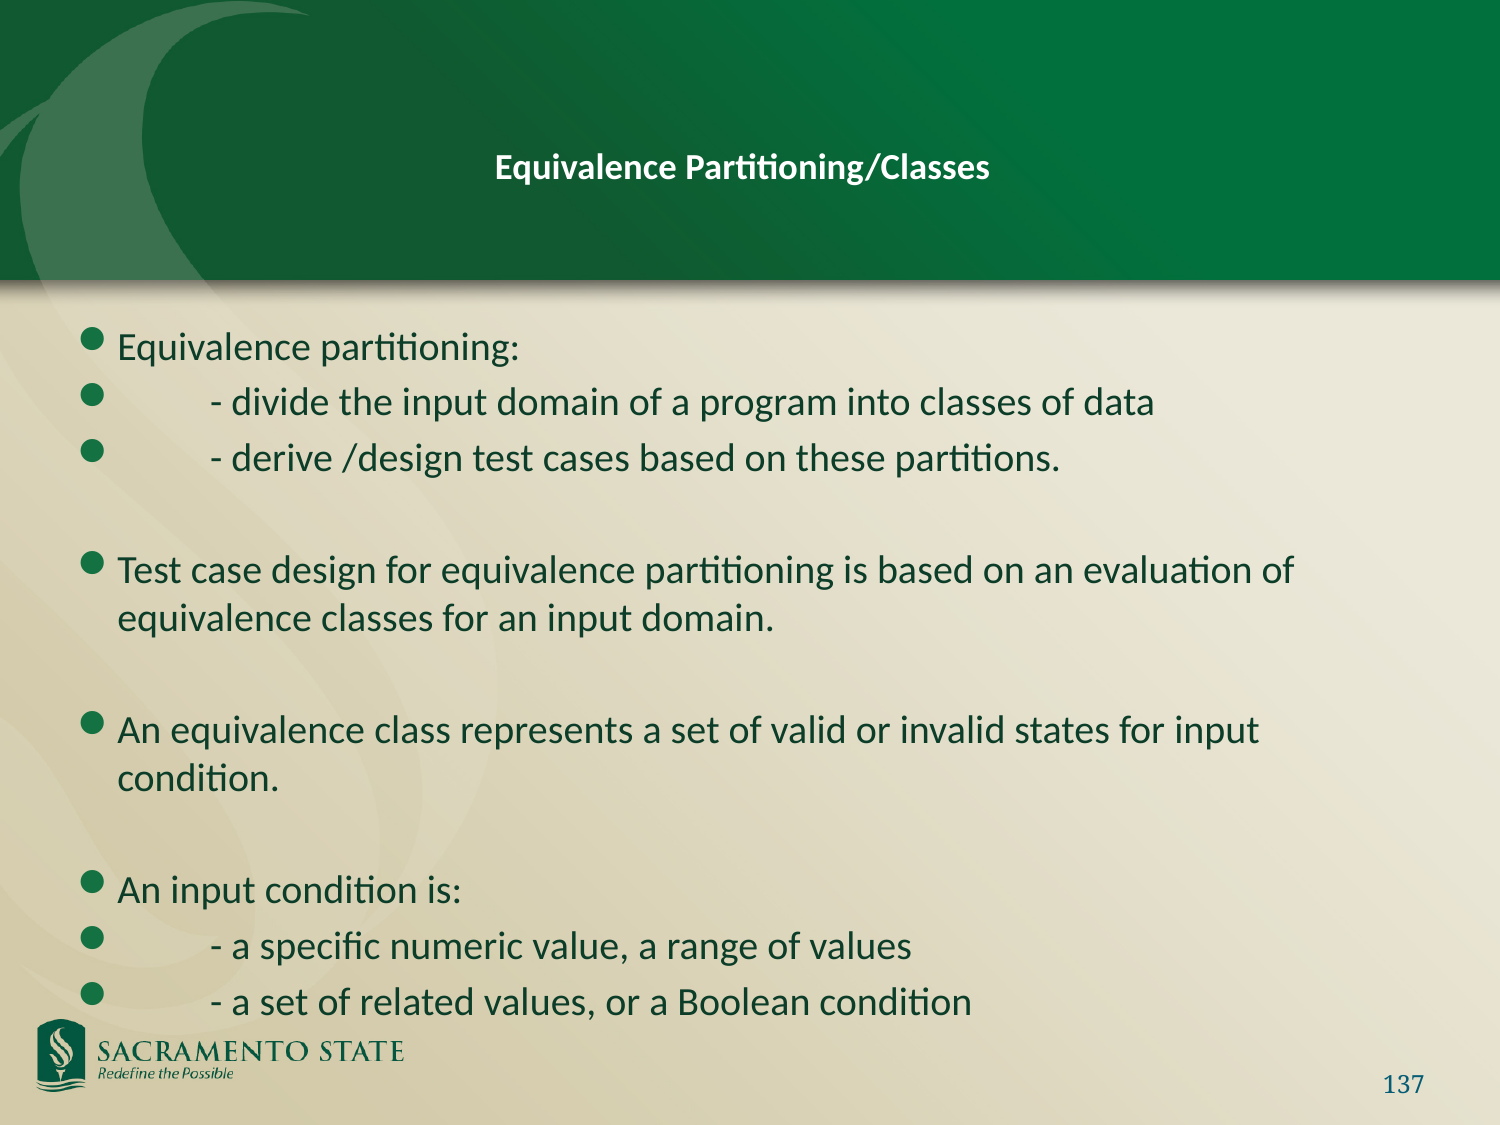

# Equivalence Partitioning/Classes
Equivalence partitioning:
	- divide the input domain of a program into classes of data
	- derive /design test cases based on these partitions.

Test case design for equivalence partitioning is based on an evaluation of equivalence classes for an input domain.

An equivalence class represents a set of valid or invalid states for input condition.

An input condition is:
	- a specific numeric value, a range of values
	- a set of related values, or a Boolean condition

137